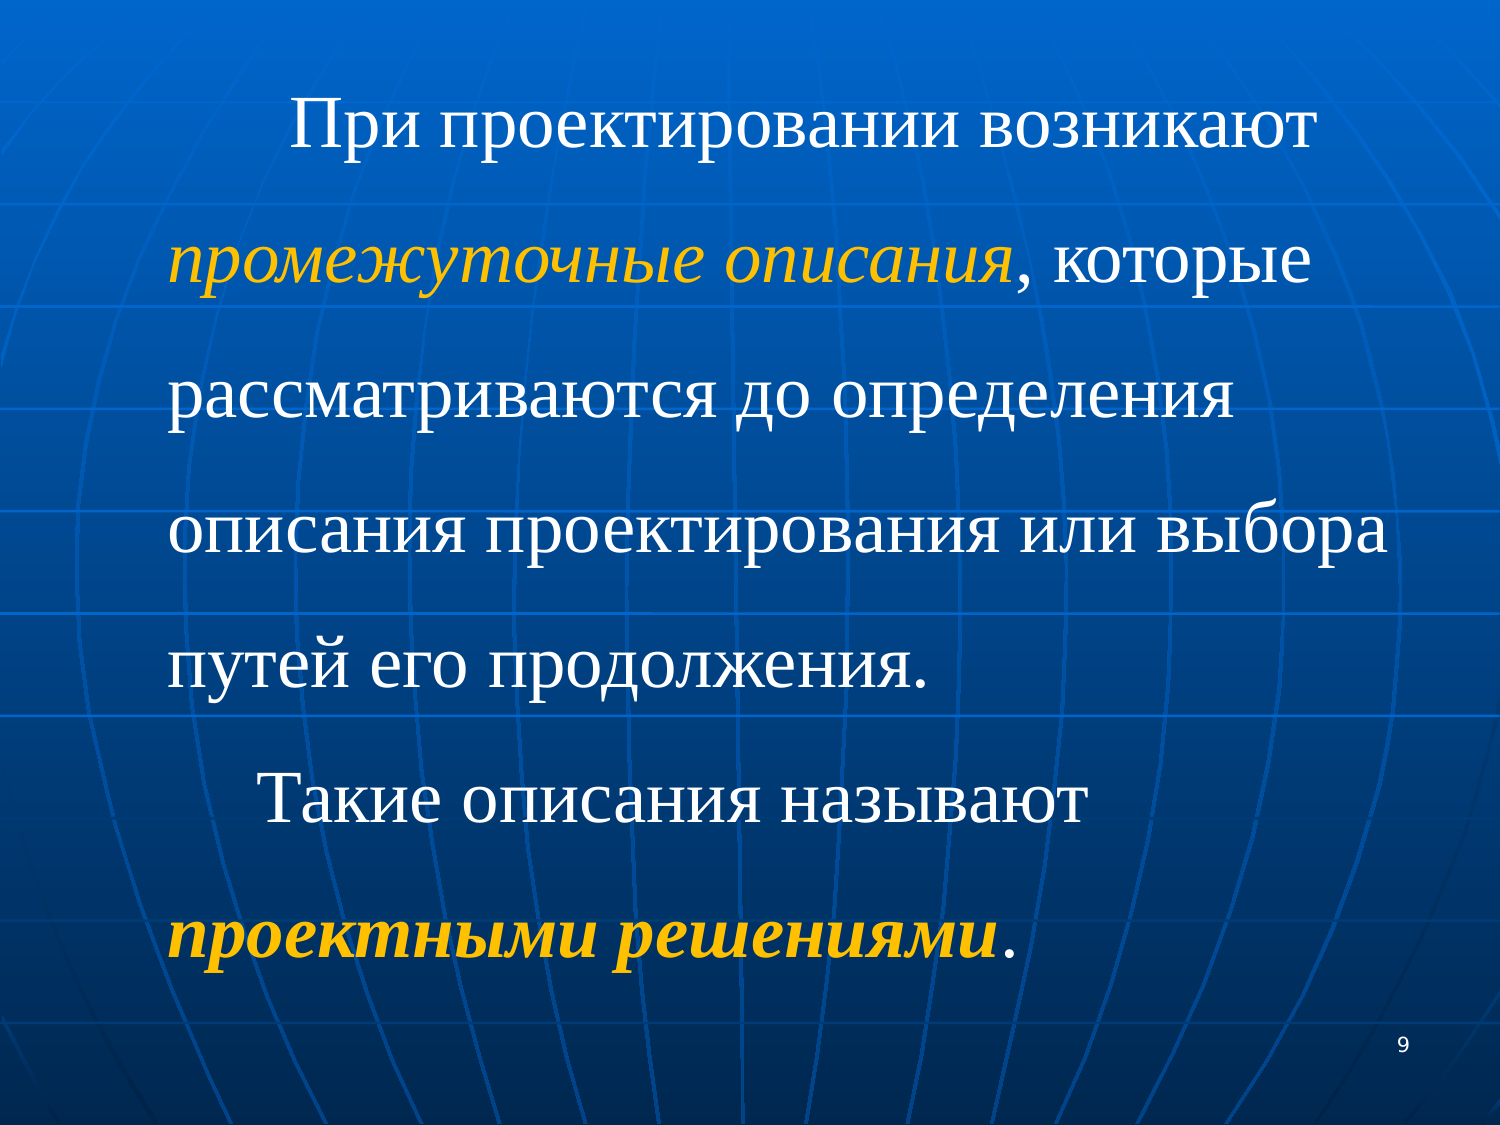

При проектировании возникают промежуточные описания, которые рассматриваются до определения описания проектирования или выбора путей его продолжения.
Такие описания называют проектными решениями.
9